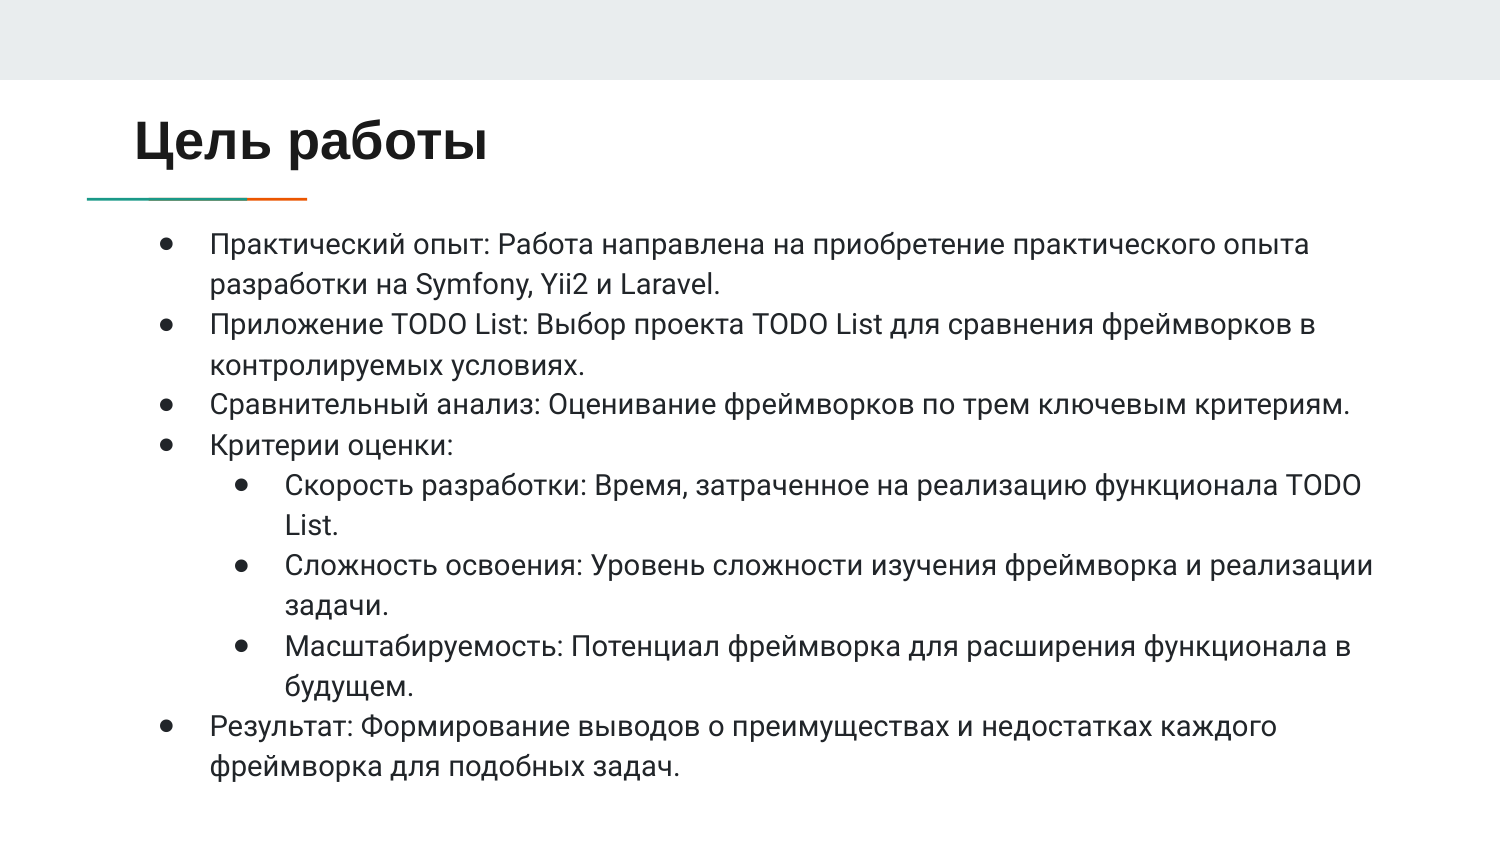

# Цель работы
Практический опыт: Работа направлена на приобретение практического опыта разработки на Symfony, Yii2 и Laravel.
Приложение TODO List: Выбор проекта TODO List для сравнения фреймворков в контролируемых условиях.
Сравнительный анализ: Оценивание фреймворков по трем ключевым критериям.
Критерии оценки:
Скорость разработки: Время, затраченное на реализацию функционала TODO List.
Сложность освоения: Уровень сложности изучения фреймворка и реализации задачи.
Масштабируемость: Потенциал фреймворка для расширения функционала в будущем.
Результат: Формирование выводов о преимуществах и недостатках каждого фреймворка для подобных задач.